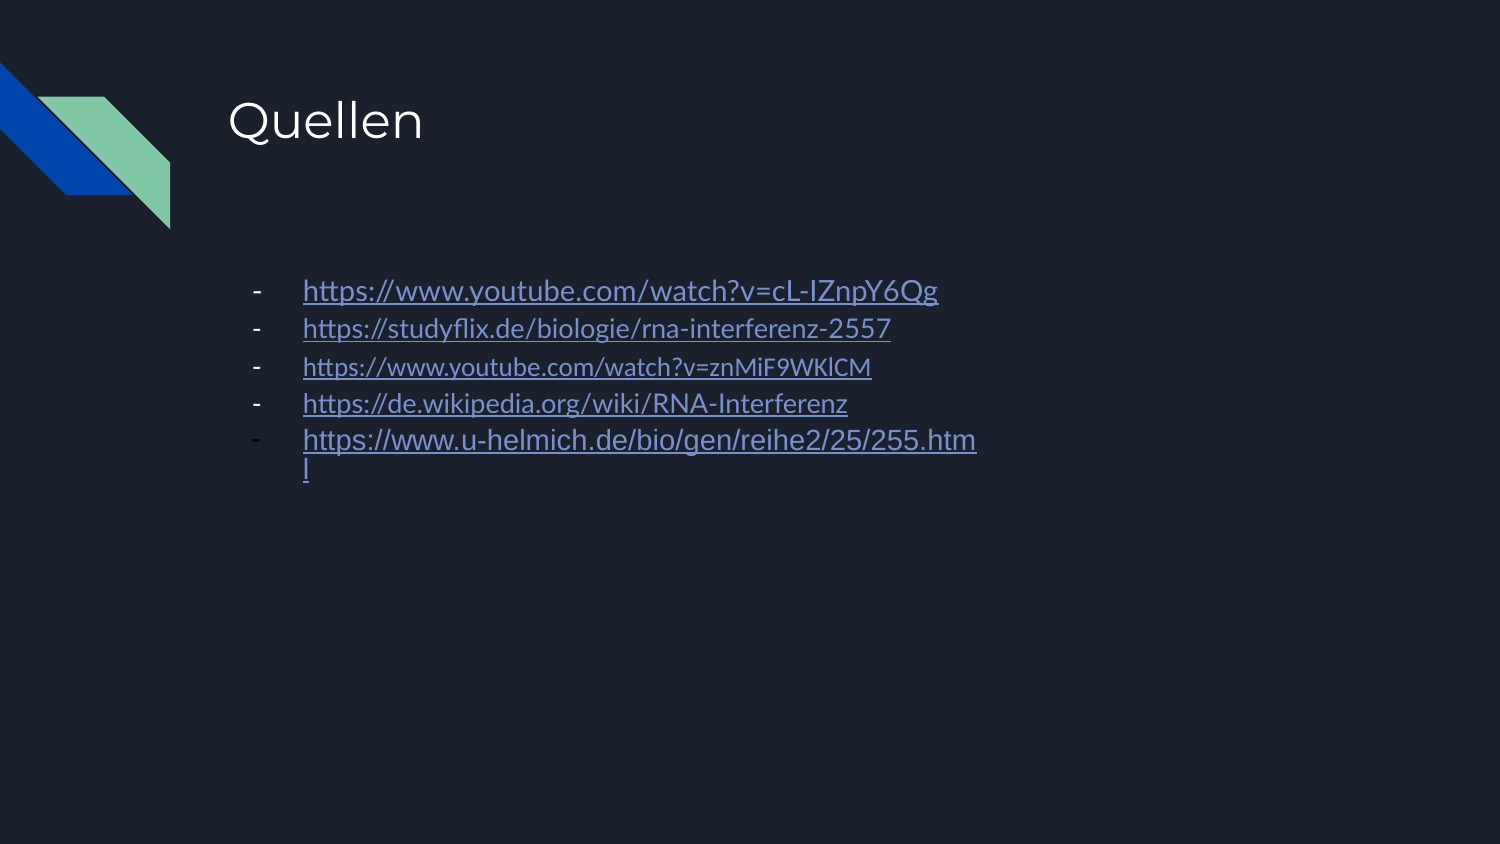

# Quellen
https://www.youtube.com/watch?v=cL-IZnpY6Qg
https://studyflix.de/biologie/rna-interferenz-2557
https://www.youtube.com/watch?v=znMiF9WKlCM
https://de.wikipedia.org/wiki/RNA-Interferenz

https://www.u-helmich.de/bio/gen/reihe2/25/255.html